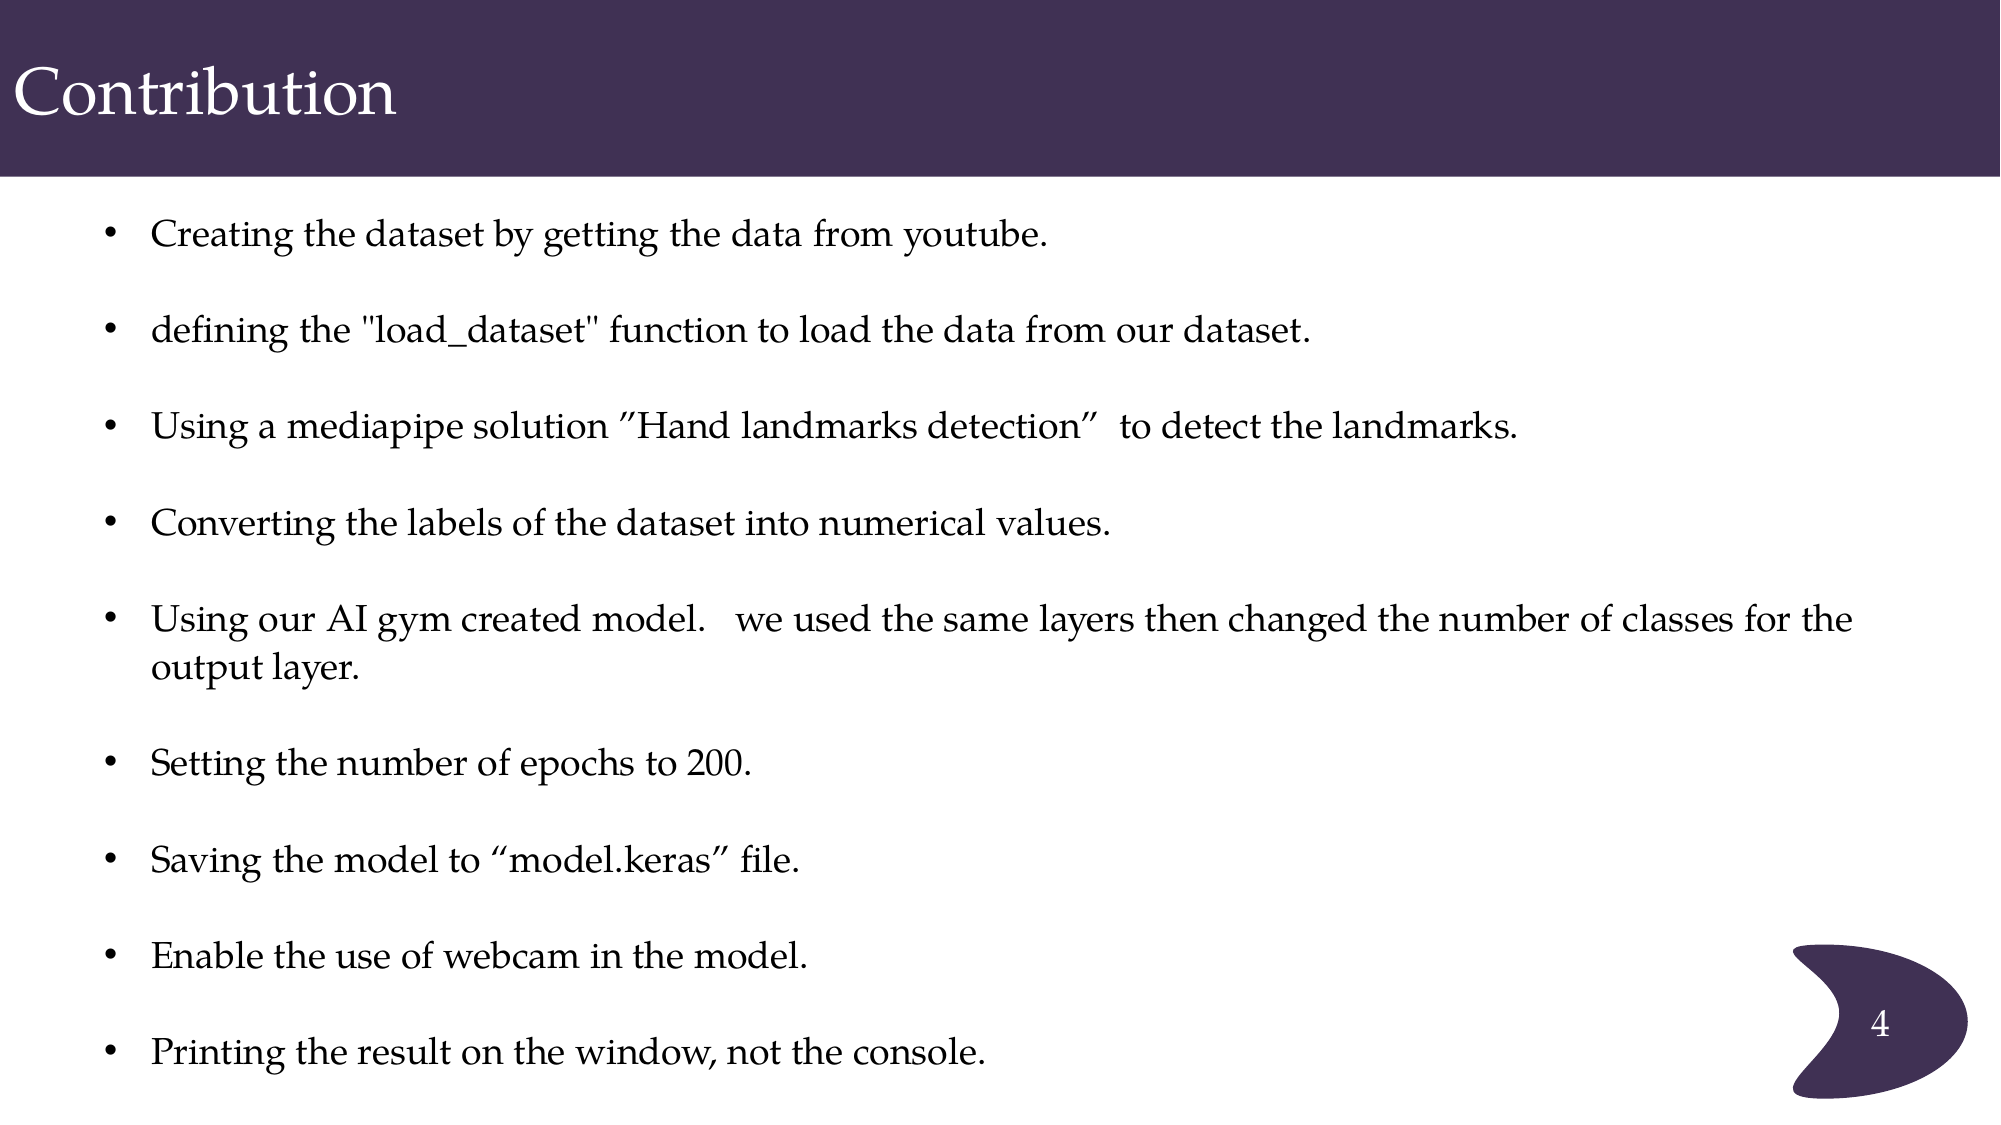

Contribution
Creating the dataset by getting the data from youtube.

defining the "load_dataset" function to load the data from our dataset.

Using a mediapipe solution ”Hand landmarks detection”  to detect the landmarks.

Converting the labels of the dataset into numerical values.

Using our AI gym created model.   we used the same layers then changed the number of classes for the output layer.

Setting the number of epochs to 200.

Saving the model to “model.keras” file.

Enable the use of webcam in the model.

Printing the result on the window, not the console.
4